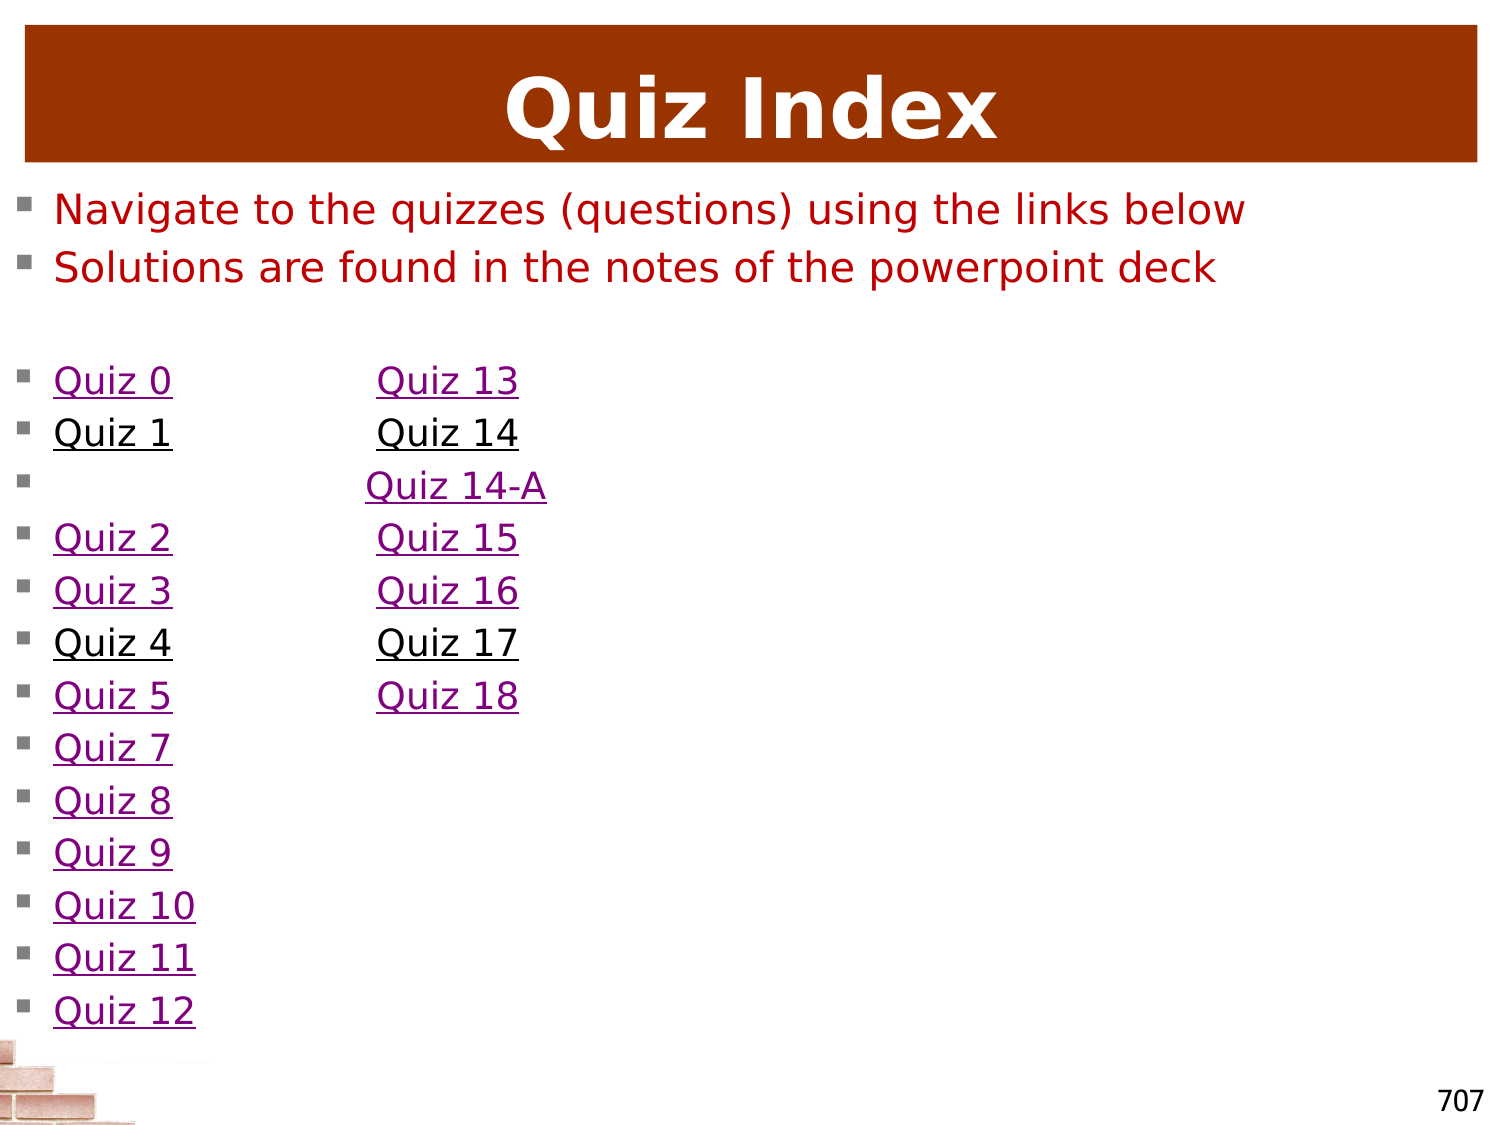

# Quiz Index

Navigate to the quizzes (questions) using the links below
Solutions are found in the notes of the powerpoint deck

Quiz 0                 Quiz 13
Quiz 1                 Quiz 14
                          Quiz 14-A
Quiz 2                 Quiz 15
Quiz 3                 Quiz 16
Quiz 4                 Quiz 17
Quiz 5                 Quiz 18
Quiz 7
Quiz 8
Quiz 9
Quiz 10
Quiz 11
Quiz 12

707